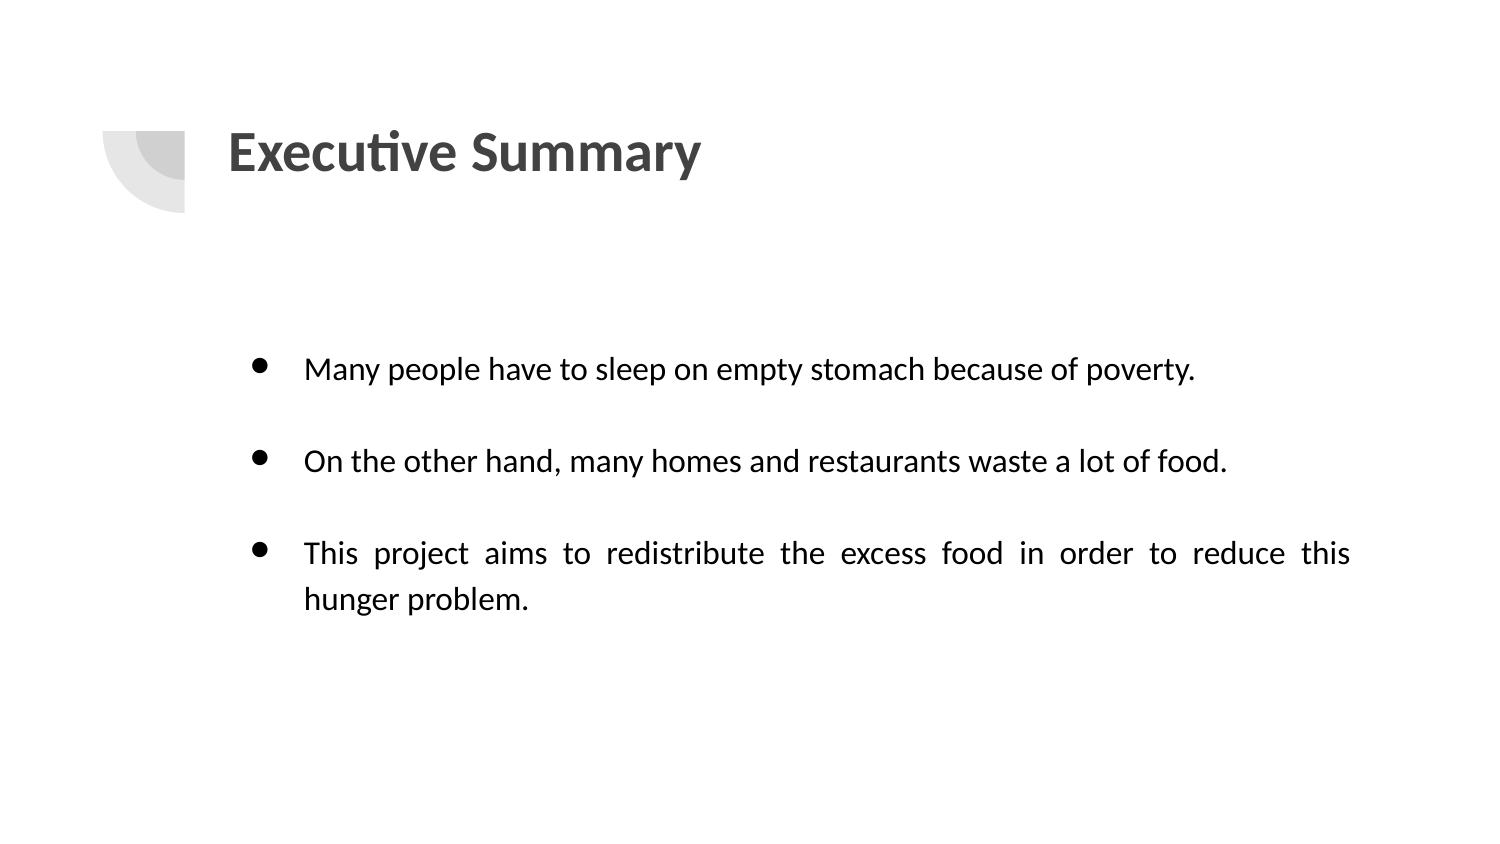

# Executive Summary
Many people have to sleep on empty stomach because of poverty.

On the other hand, many homes and restaurants waste a lot of food.

This project aims to redistribute the excess food in order to reduce this hunger problem.